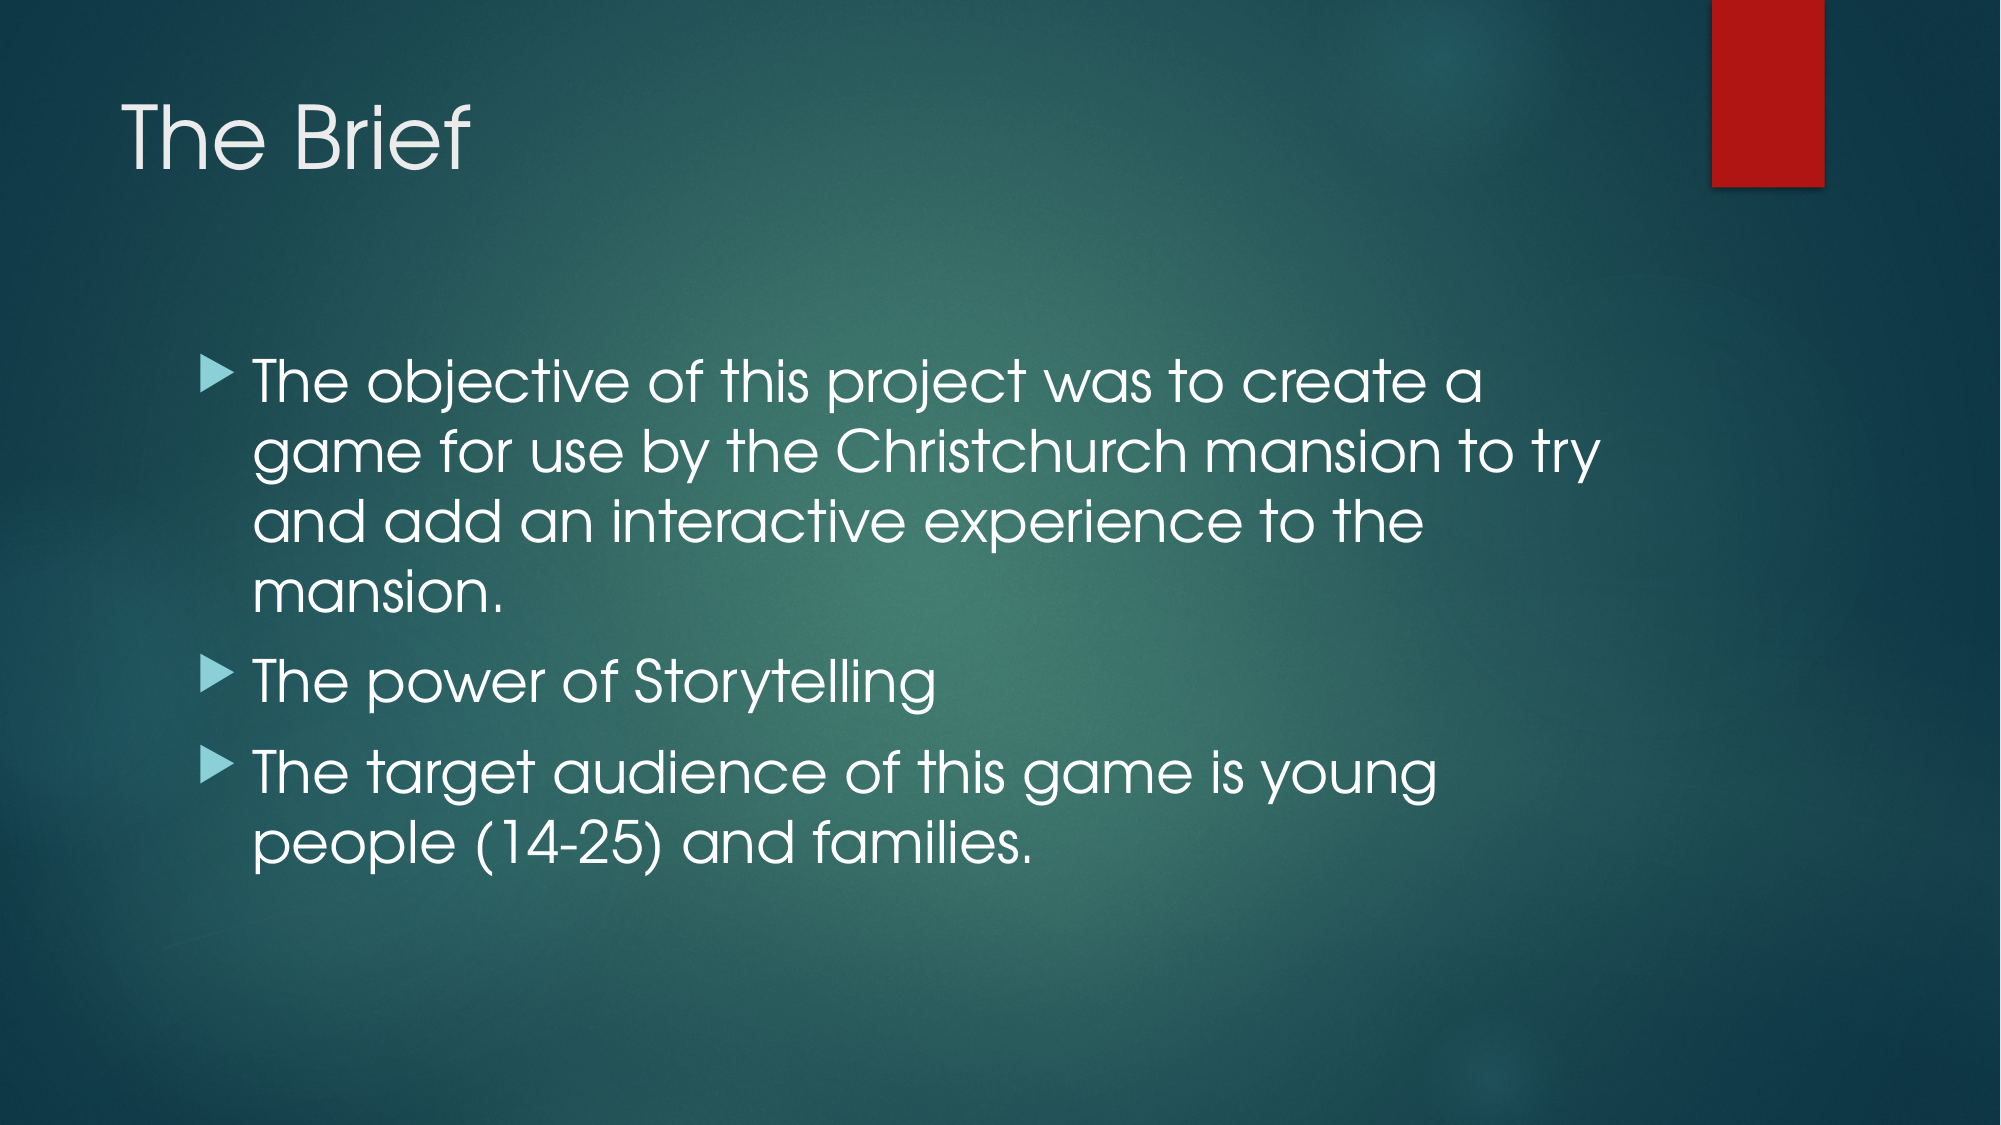

# The Brief
The objective of this project was to create a game for use by the Christchurch mansion to try and add an interactive experience to the mansion.
The power of Storytelling
The target audience of this game is young people (14-25) and families.